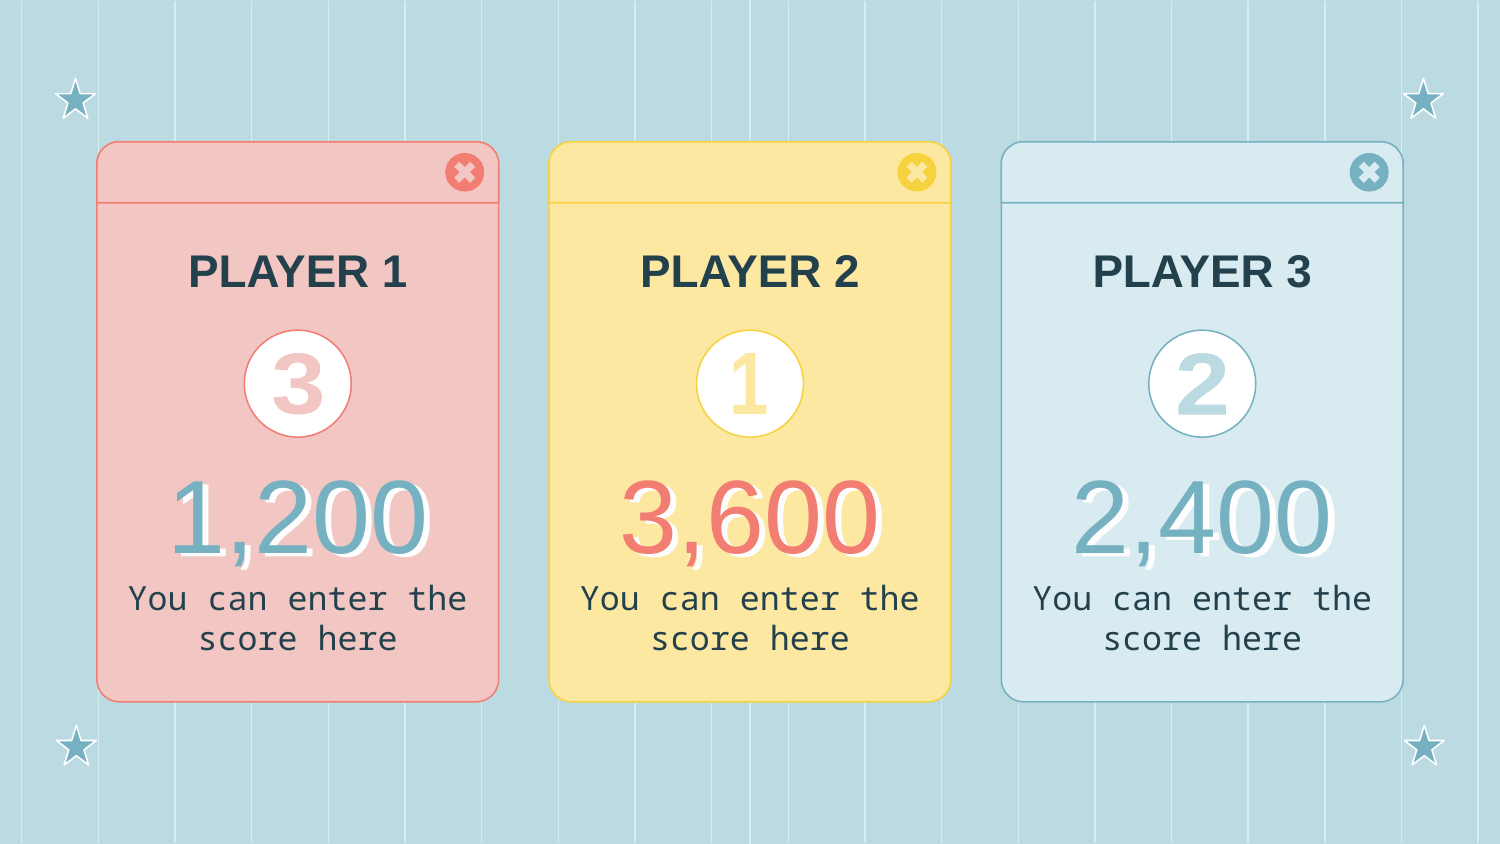

PLAYER 1
PLAYER 2
PLAYER 3

3
1
2
# 1,200
3,600
2,400
You can enter the score here
You can enter the score here
You can enter the score here